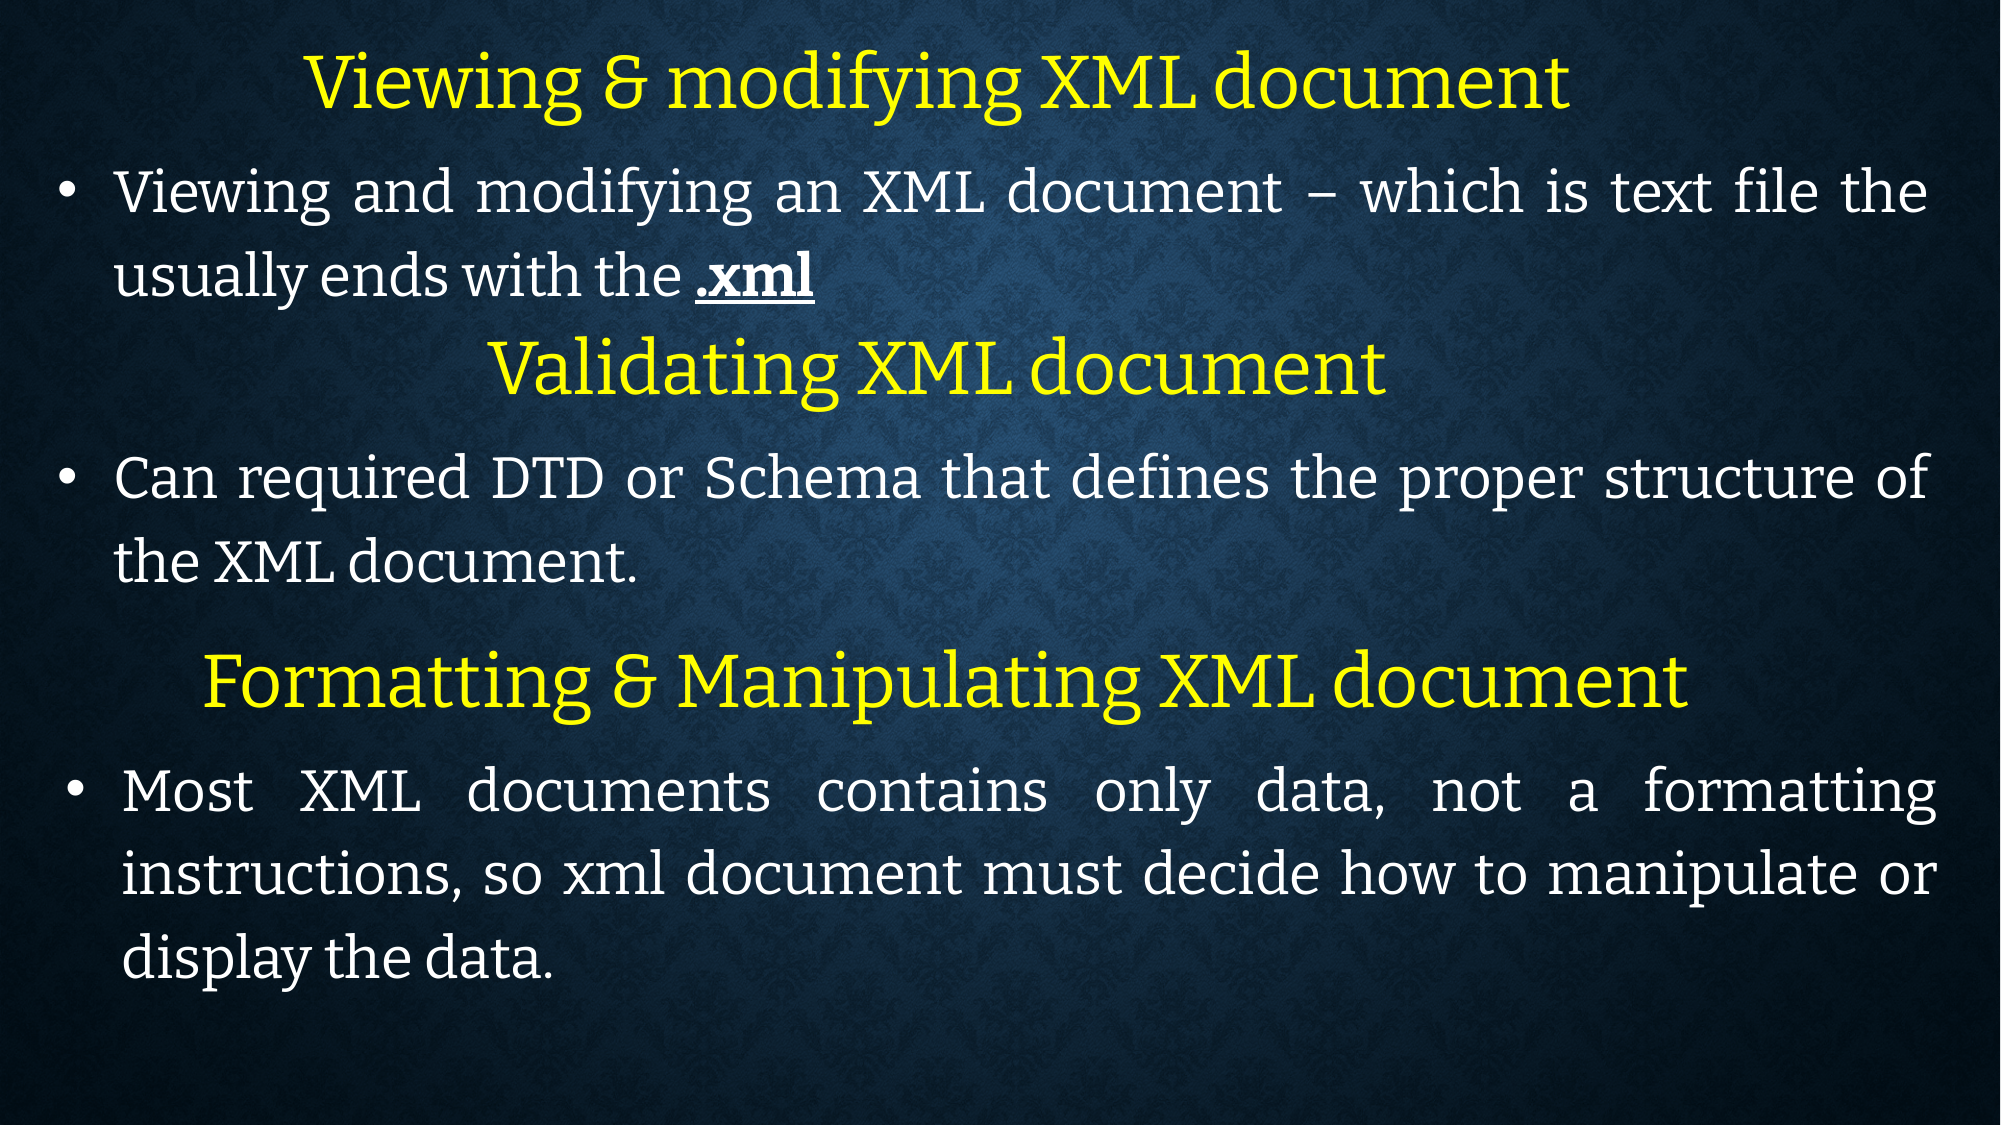

Viewing & modifying XML document
Viewing and modifying an XML document – which is text file the usually ends with the .xml

Validating XML document
Can required DTD or Schema that defines the proper structure of the XML document.

Formatting & Manipulating XML document
Most XML documents contains only data, not a formatting instructions, so xml document must decide how to manipulate or display the data.